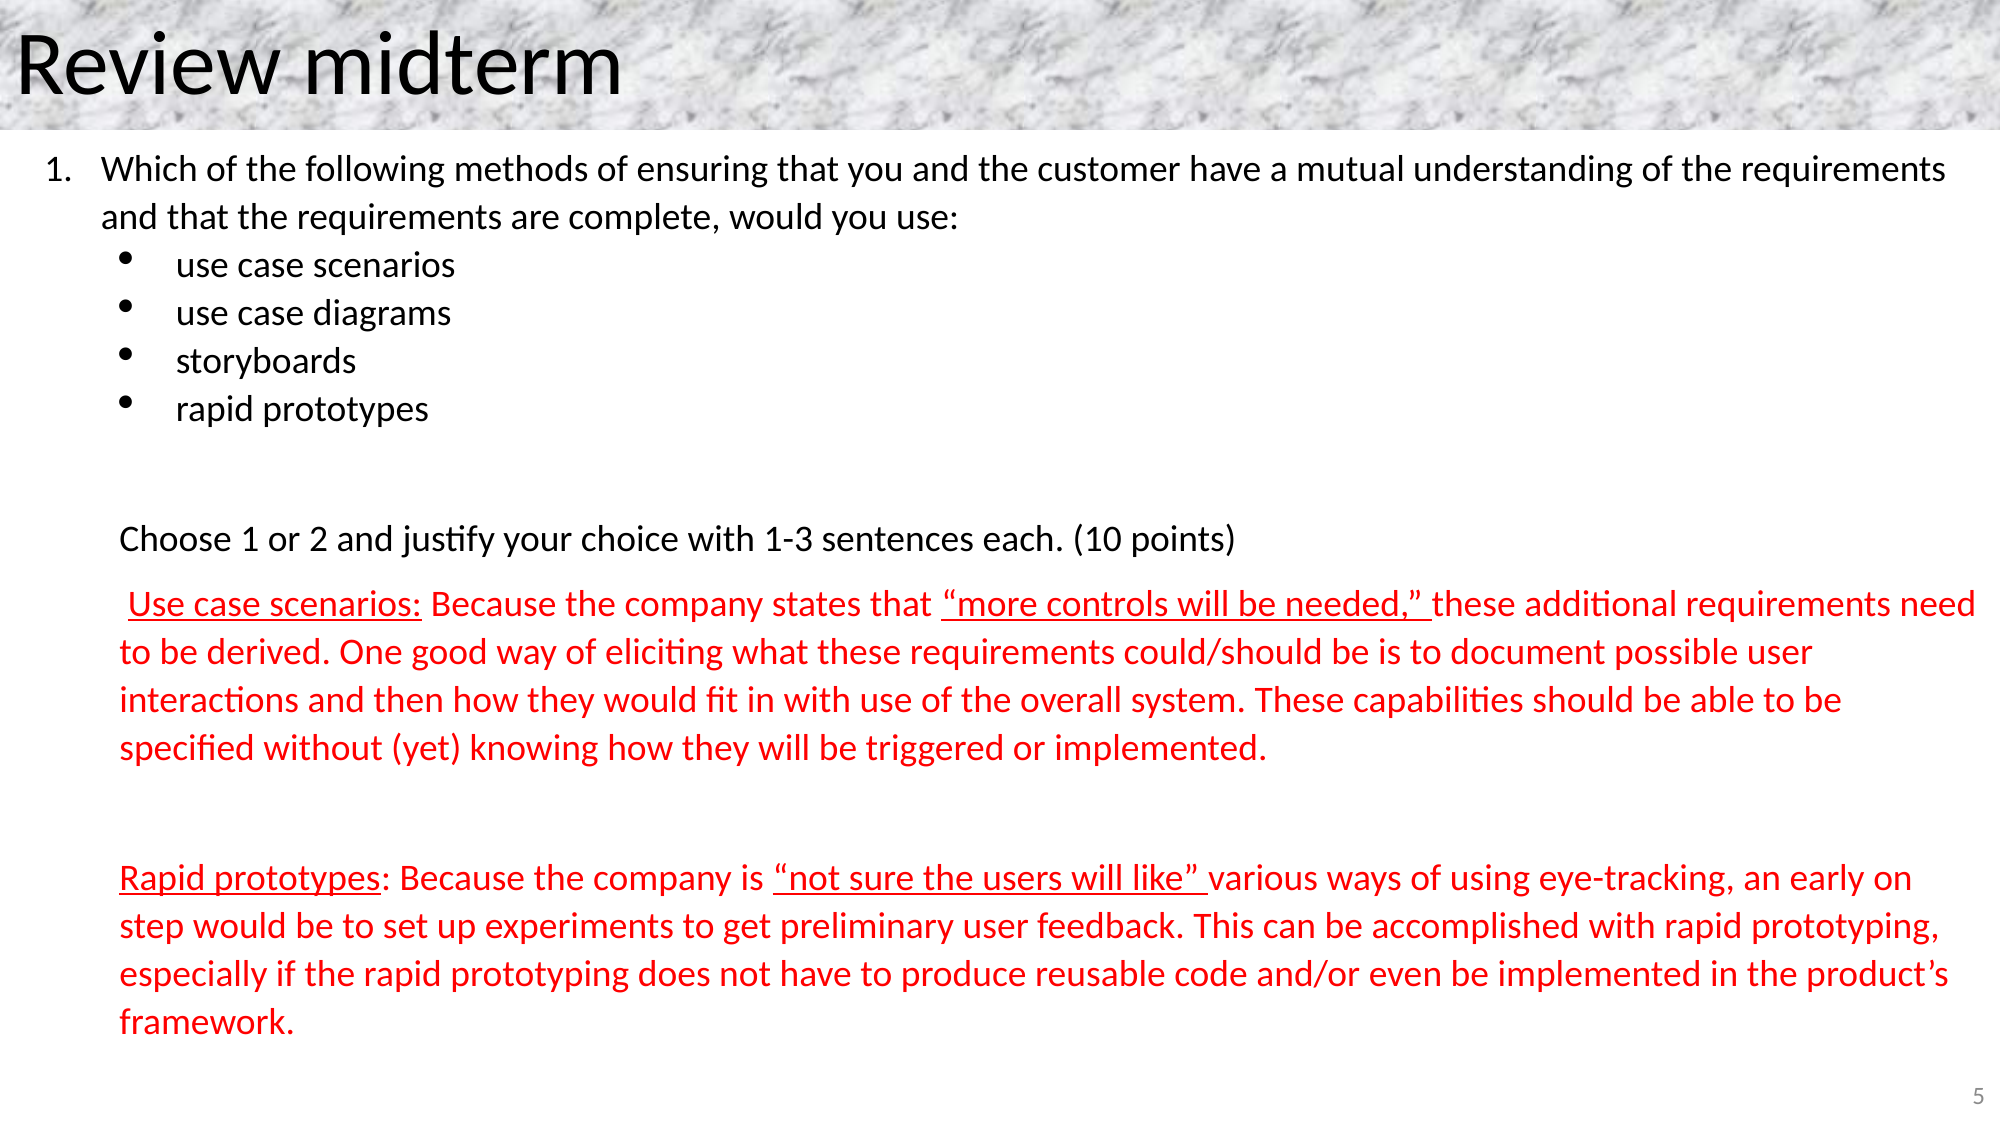

# Review midterm
Which of the following methods of ensuring that you and the customer have a mutual understanding of the requirements and that the requirements are complete, would you use:
use case scenarios
use case diagrams
storyboards
rapid prototypes

Choose 1 or 2 and justify your choice with 1-3 sentences each. (10 points)
 Use case scenarios: Because the company states that “more controls will be needed,” these additional requirements need to be derived. One good way of eliciting what these requirements could/should be is to document possible user interactions and then how they would fit in with use of the overall system. These capabilities should be able to be specified without (yet) knowing how they will be triggered or implemented.

Rapid prototypes: Because the company is “not sure the users will like” various ways of using eye-tracking, an early on step would be to set up experiments to get preliminary user feedback. This can be accomplished with rapid prototyping, especially if the rapid prototyping does not have to produce reusable code and/or even be implemented in the product’s framework.
5